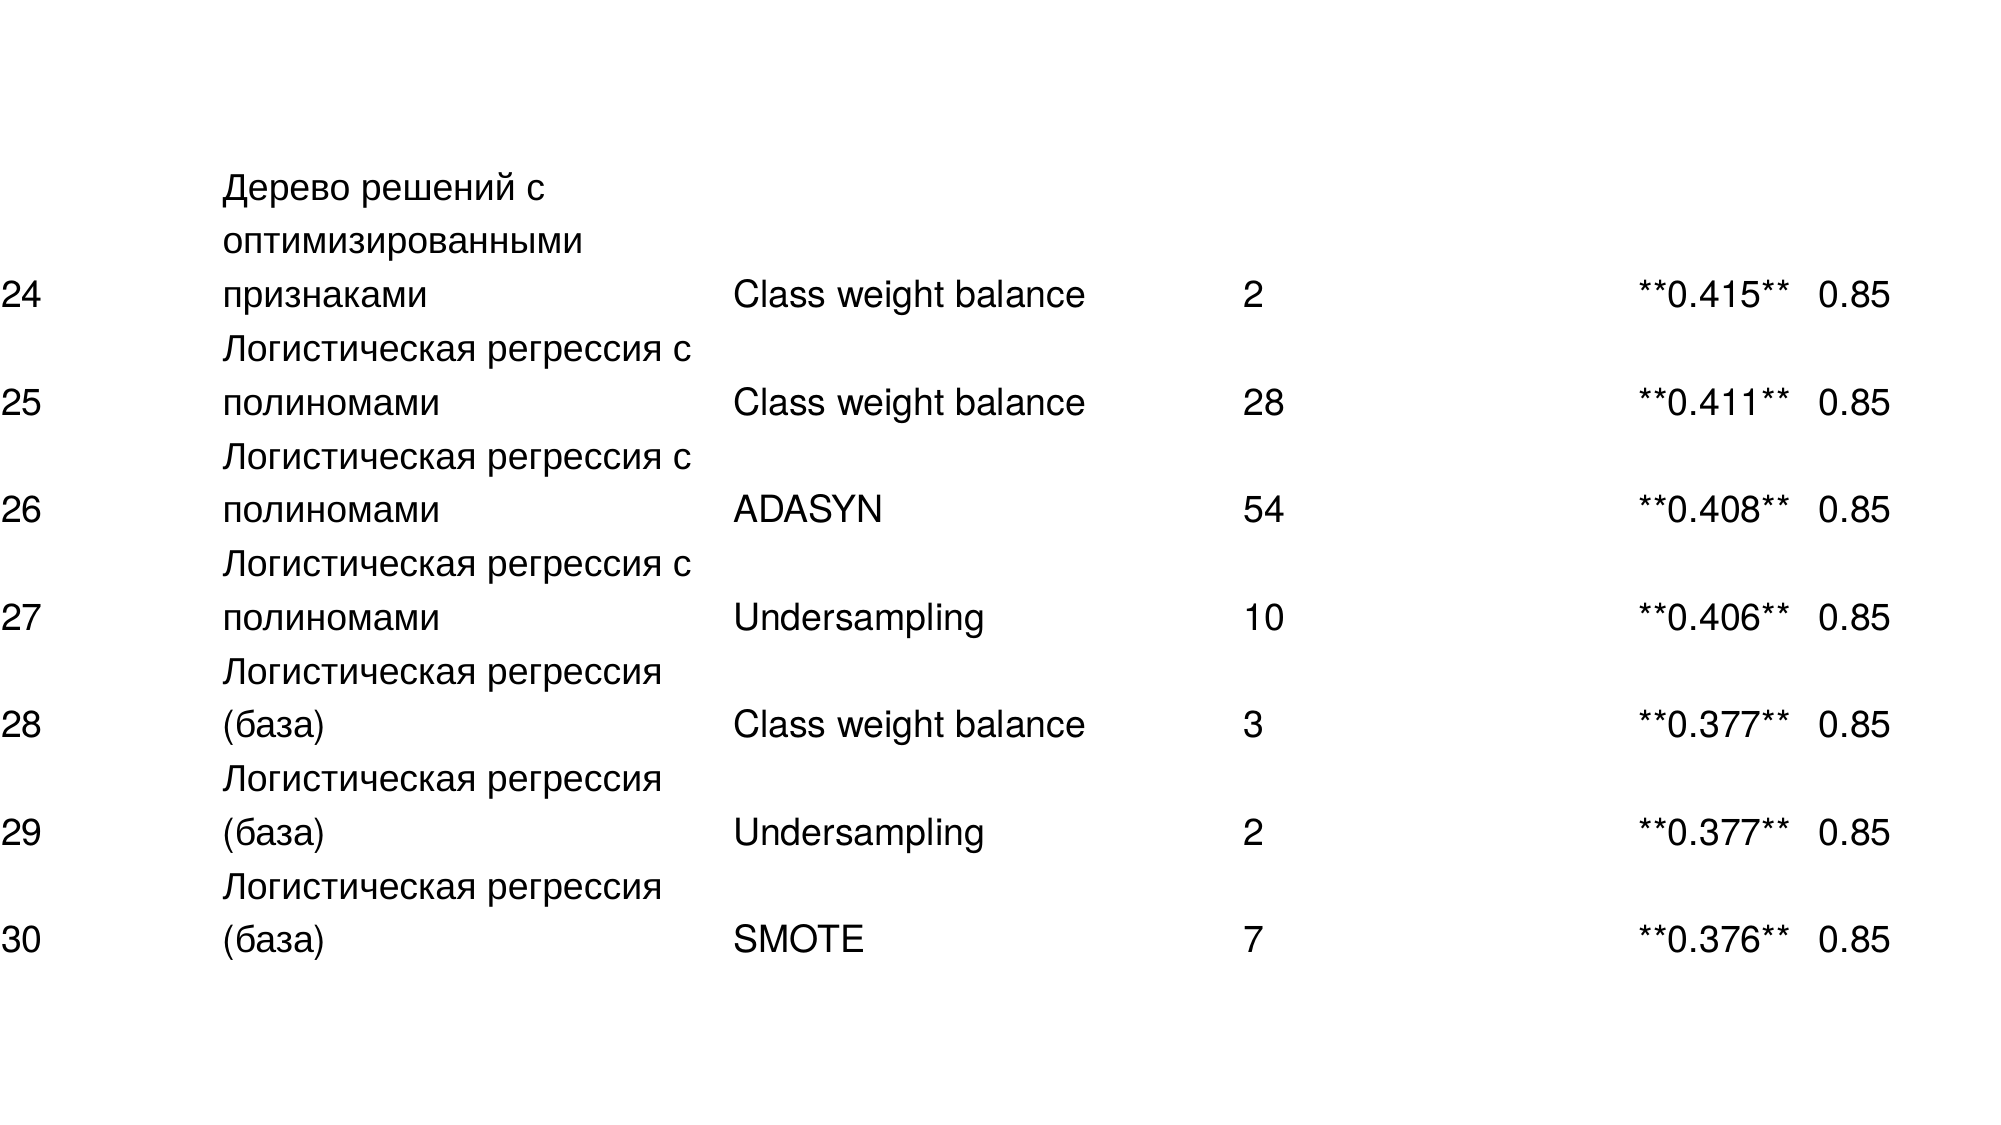

| 24 | Дерево решений с оптимизированными признаками | Class weight balance | 2 | \*\*0.415\*\* | 0.85 |
| --- | --- | --- | --- | --- | --- |
| 25 | Логистическая регрессия с полиномами | Class weight balance | 28 | \*\*0.411\*\* | 0.85 |
| 26 | Логистическая регрессия с полиномами | ADASYN | 54 | \*\*0.408\*\* | 0.85 |
| 27 | Логистическая регрессия с полиномами | Undersampling | 10 | \*\*0.406\*\* | 0.85 |
| 28 | Логистическая регрессия (база) | Class weight balance | 3 | \*\*0.377\*\* | 0.85 |
| 29 | Логистическая регрессия (база) | Undersampling | 2 | \*\*0.377\*\* | 0.85 |
| 30 | Логистическая регрессия (база) | SMOTE | 7 | \*\*0.376\*\* | 0.85 |